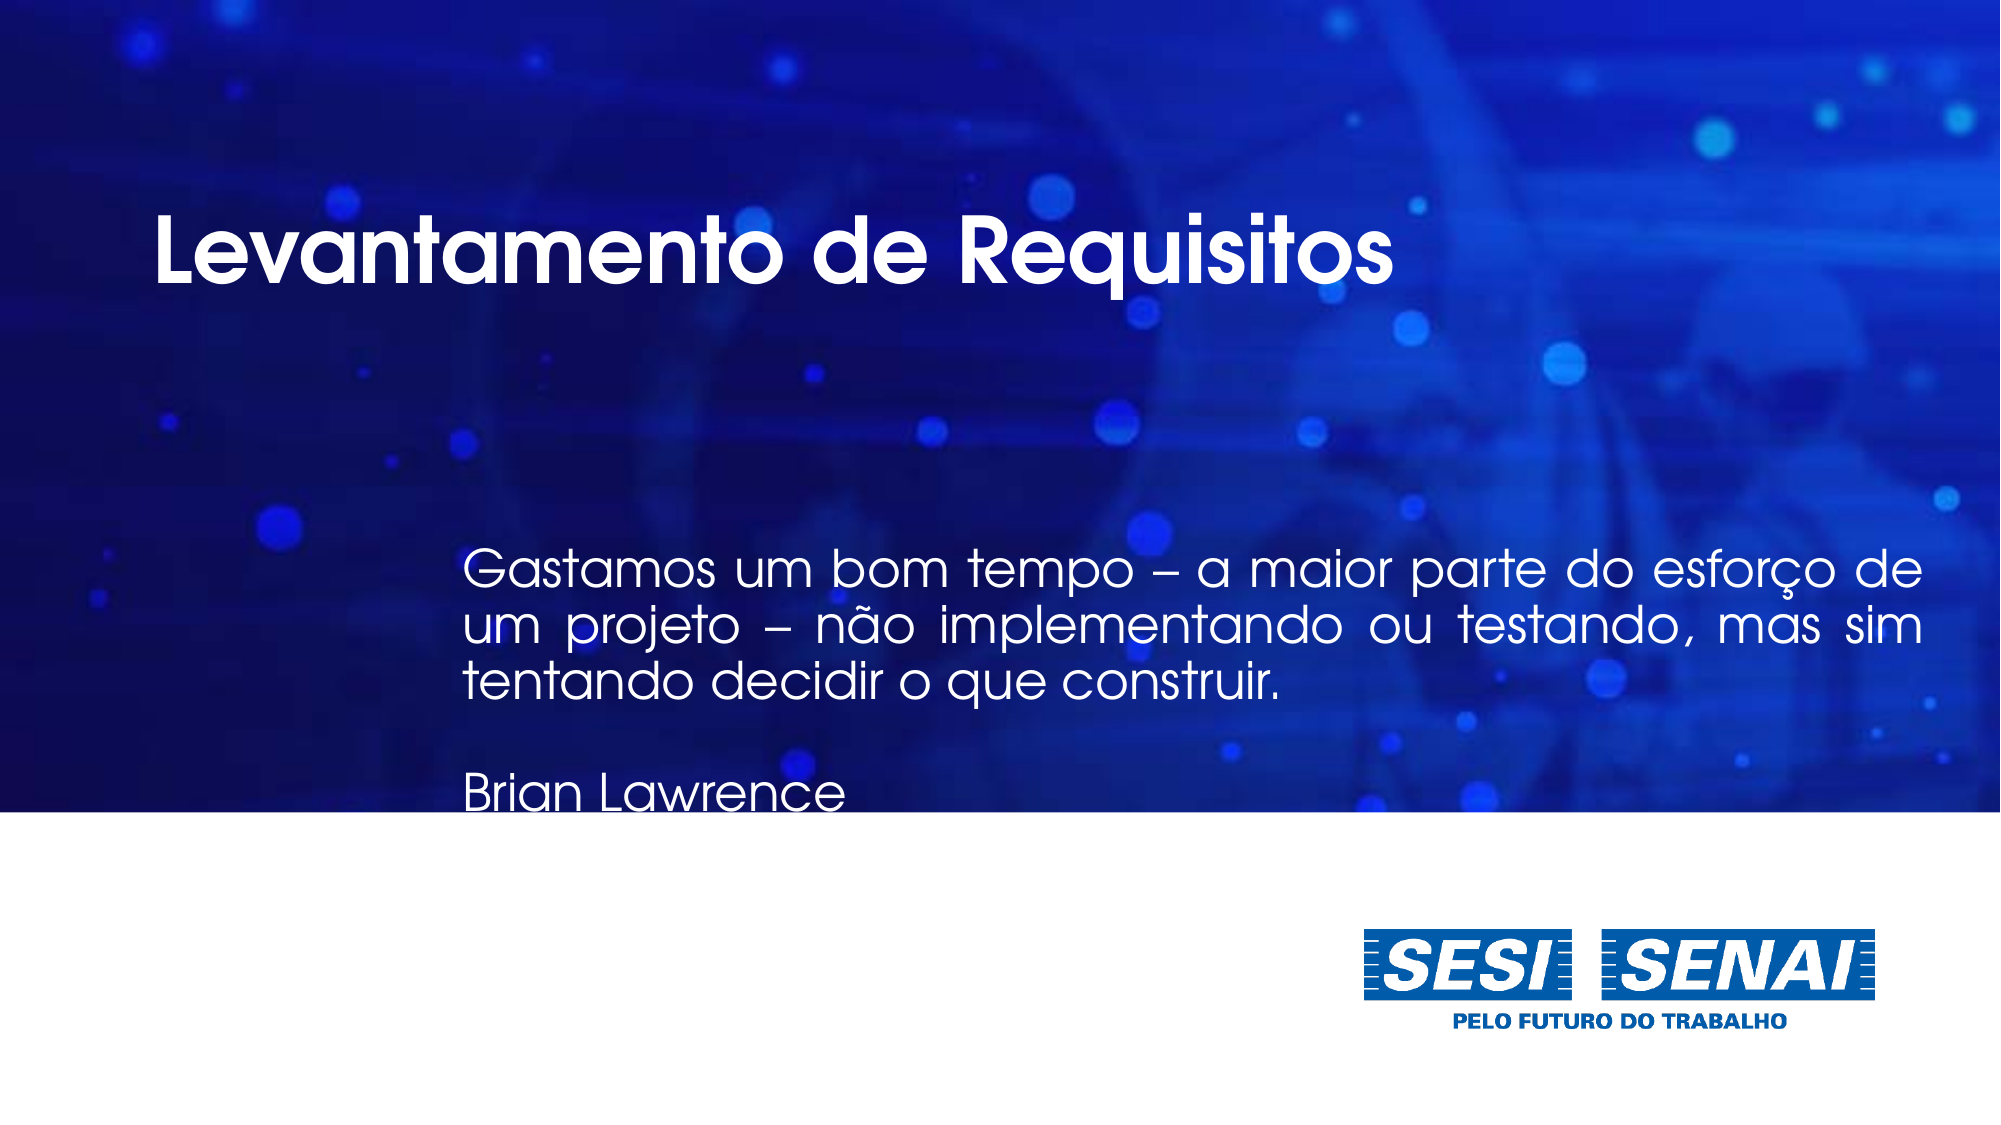

# Levantamento de Requisitos
Gastamos um bom tempo – a maior parte do esforço de um projeto – não implementando ou testando, mas sim tentando decidir o que construir.

Brian Lawrence